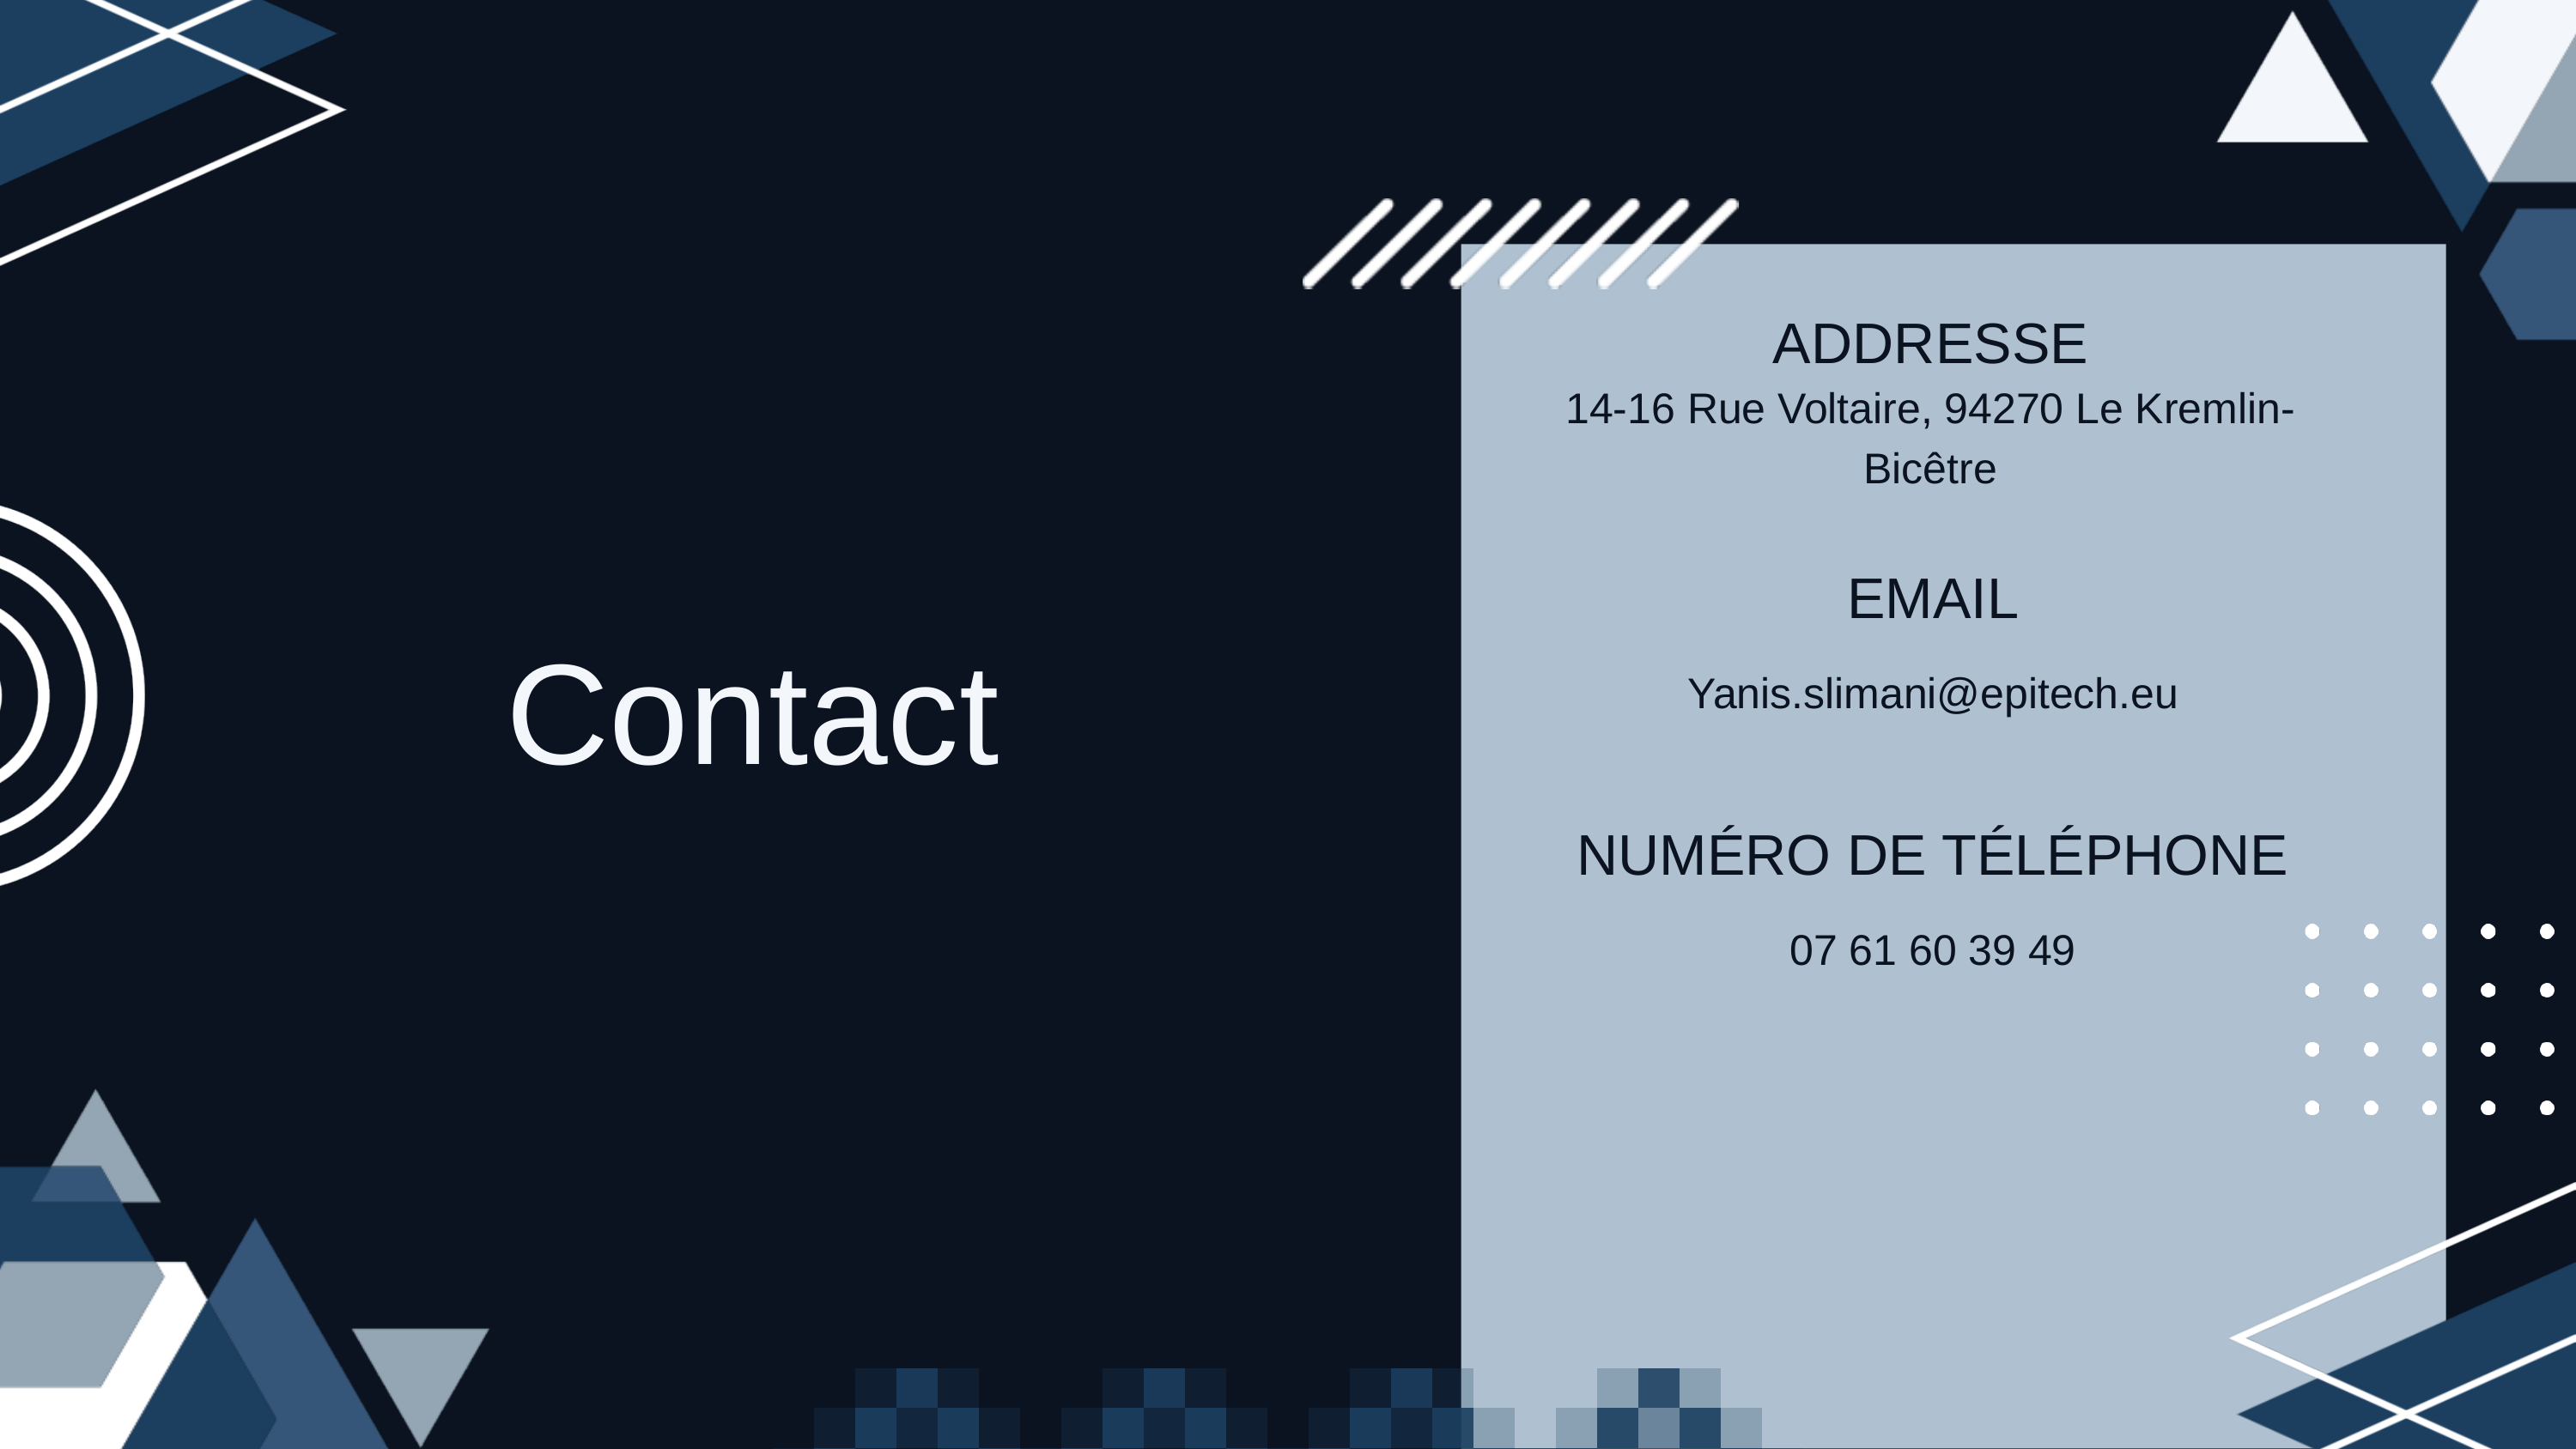

ADDRESSE
14-16 Rue Voltaire, 94270 Le Kremlin-Bicêtre

EMAIL
Contact
Yanis.slimani@epitech.eu
NUMÉRO DE TÉLÉPHONE
07 61 60 39 49